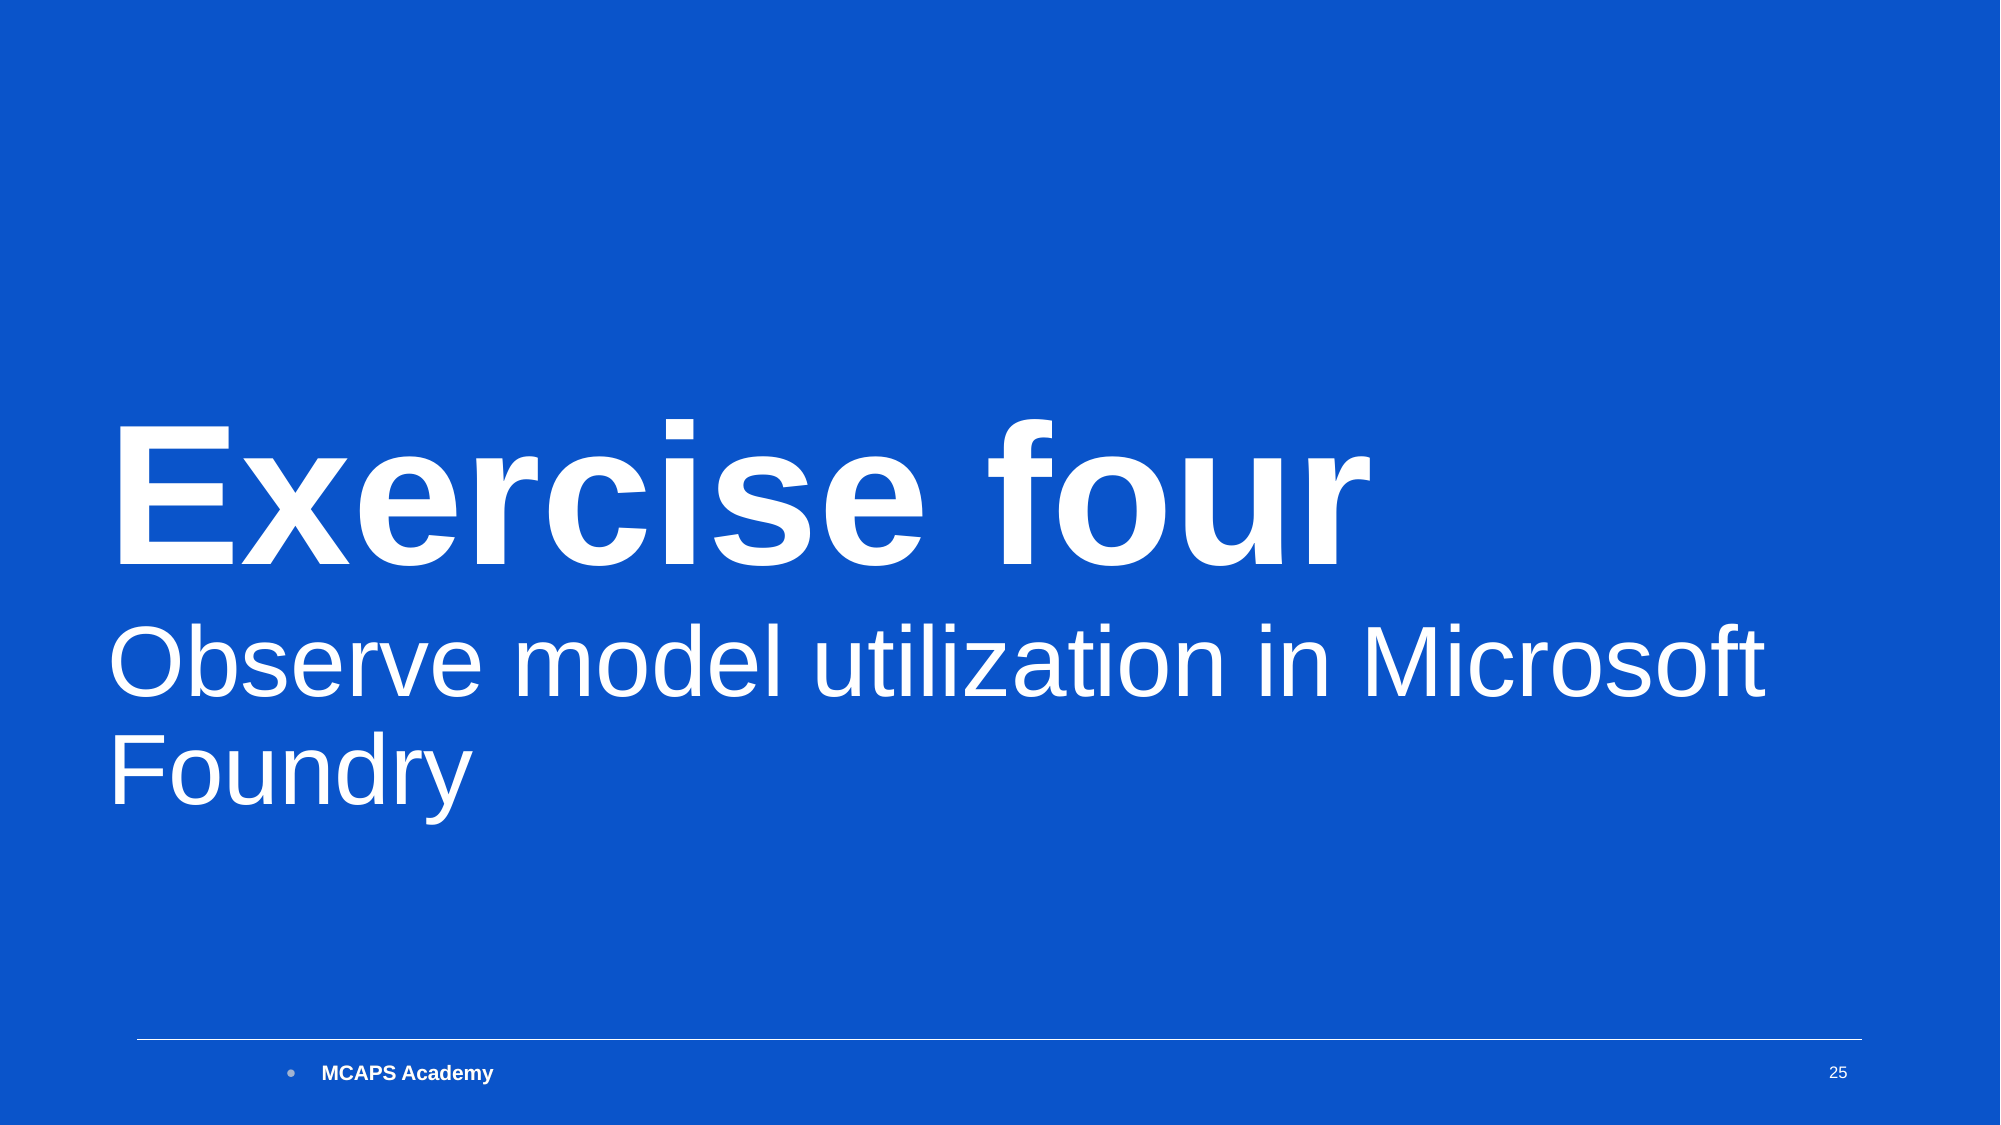

Exercise four
Observe model utilization in Microsoft Foundry​
25